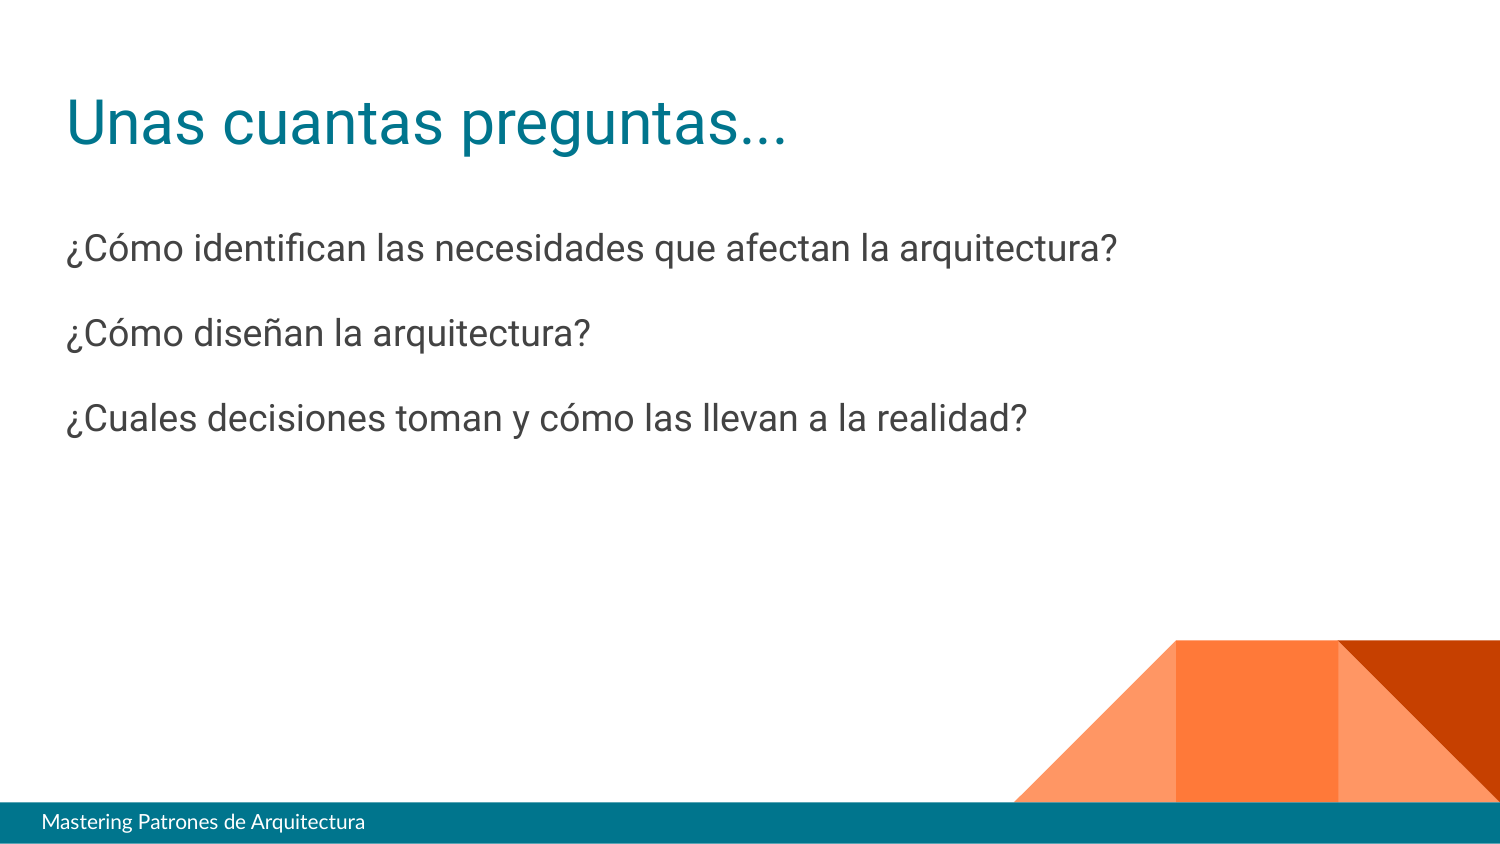

# Unas cuantas preguntas...
¿Cómo identifican las necesidades que afectan la arquitectura?
¿Cómo diseñan la arquitectura?
¿Cuales decisiones toman y cómo las llevan a la realidad?